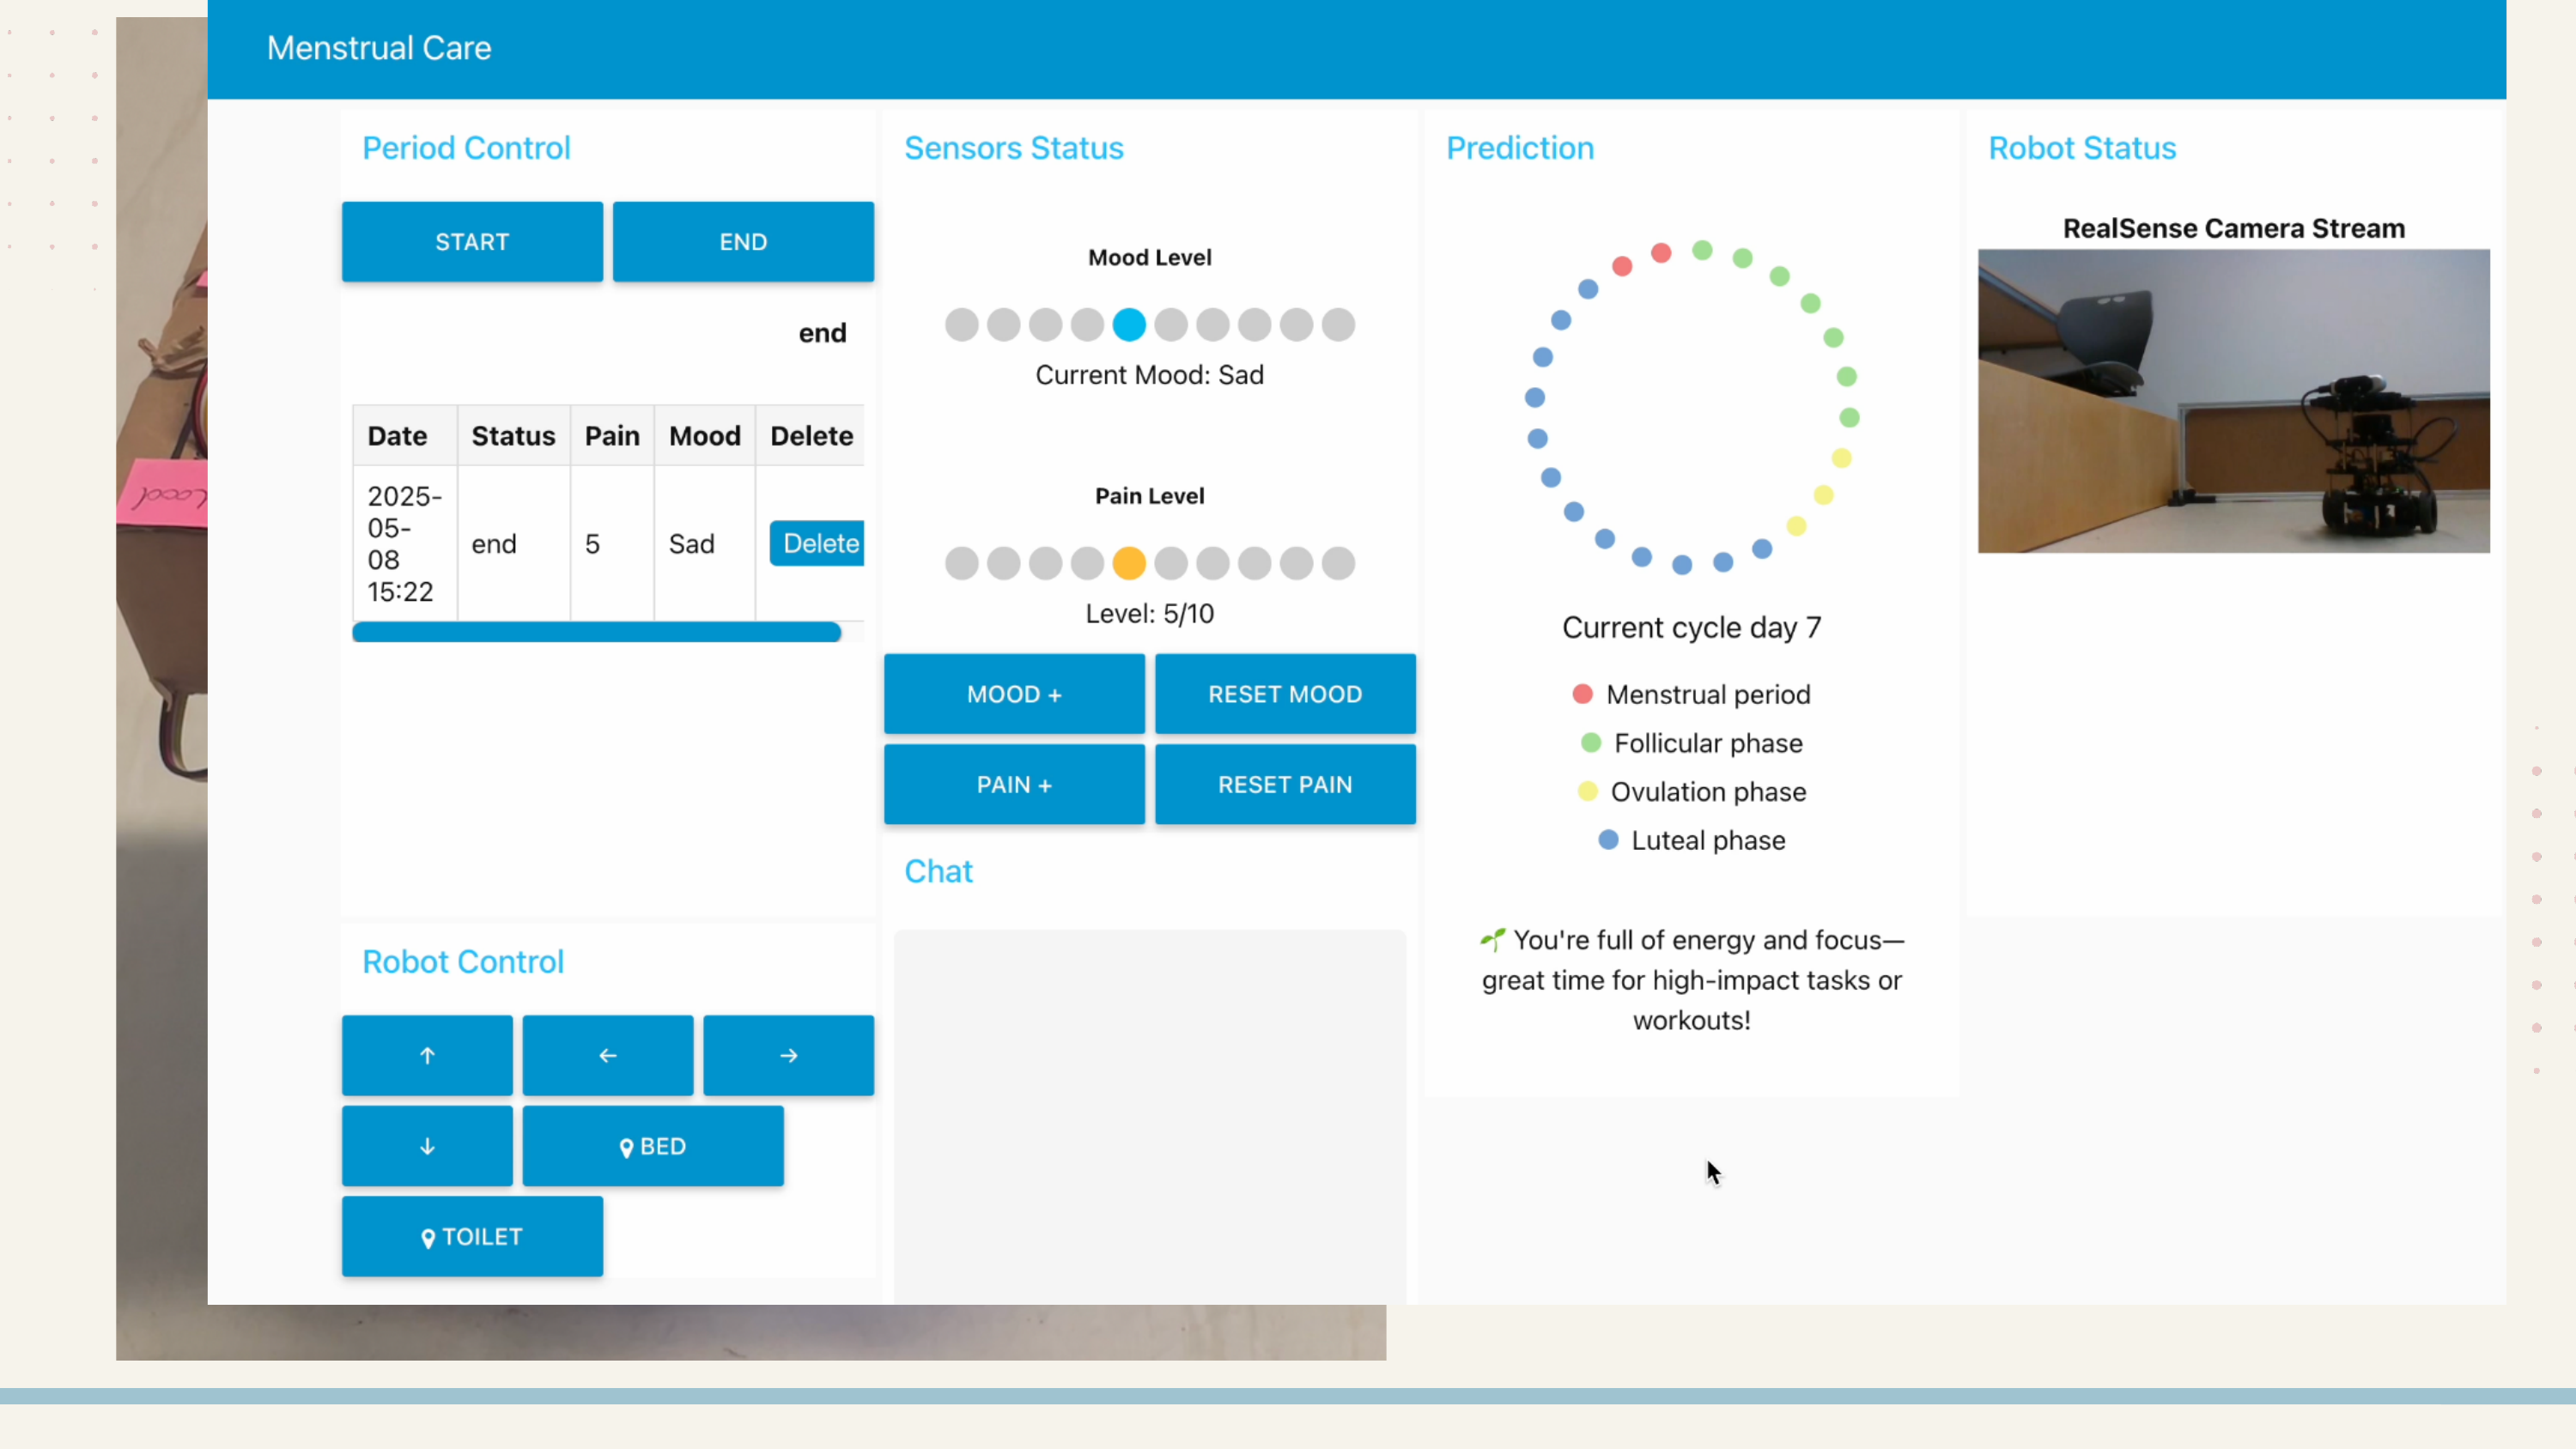

﻿RESULT
Flobot
User Interface
3d printed bunny cover